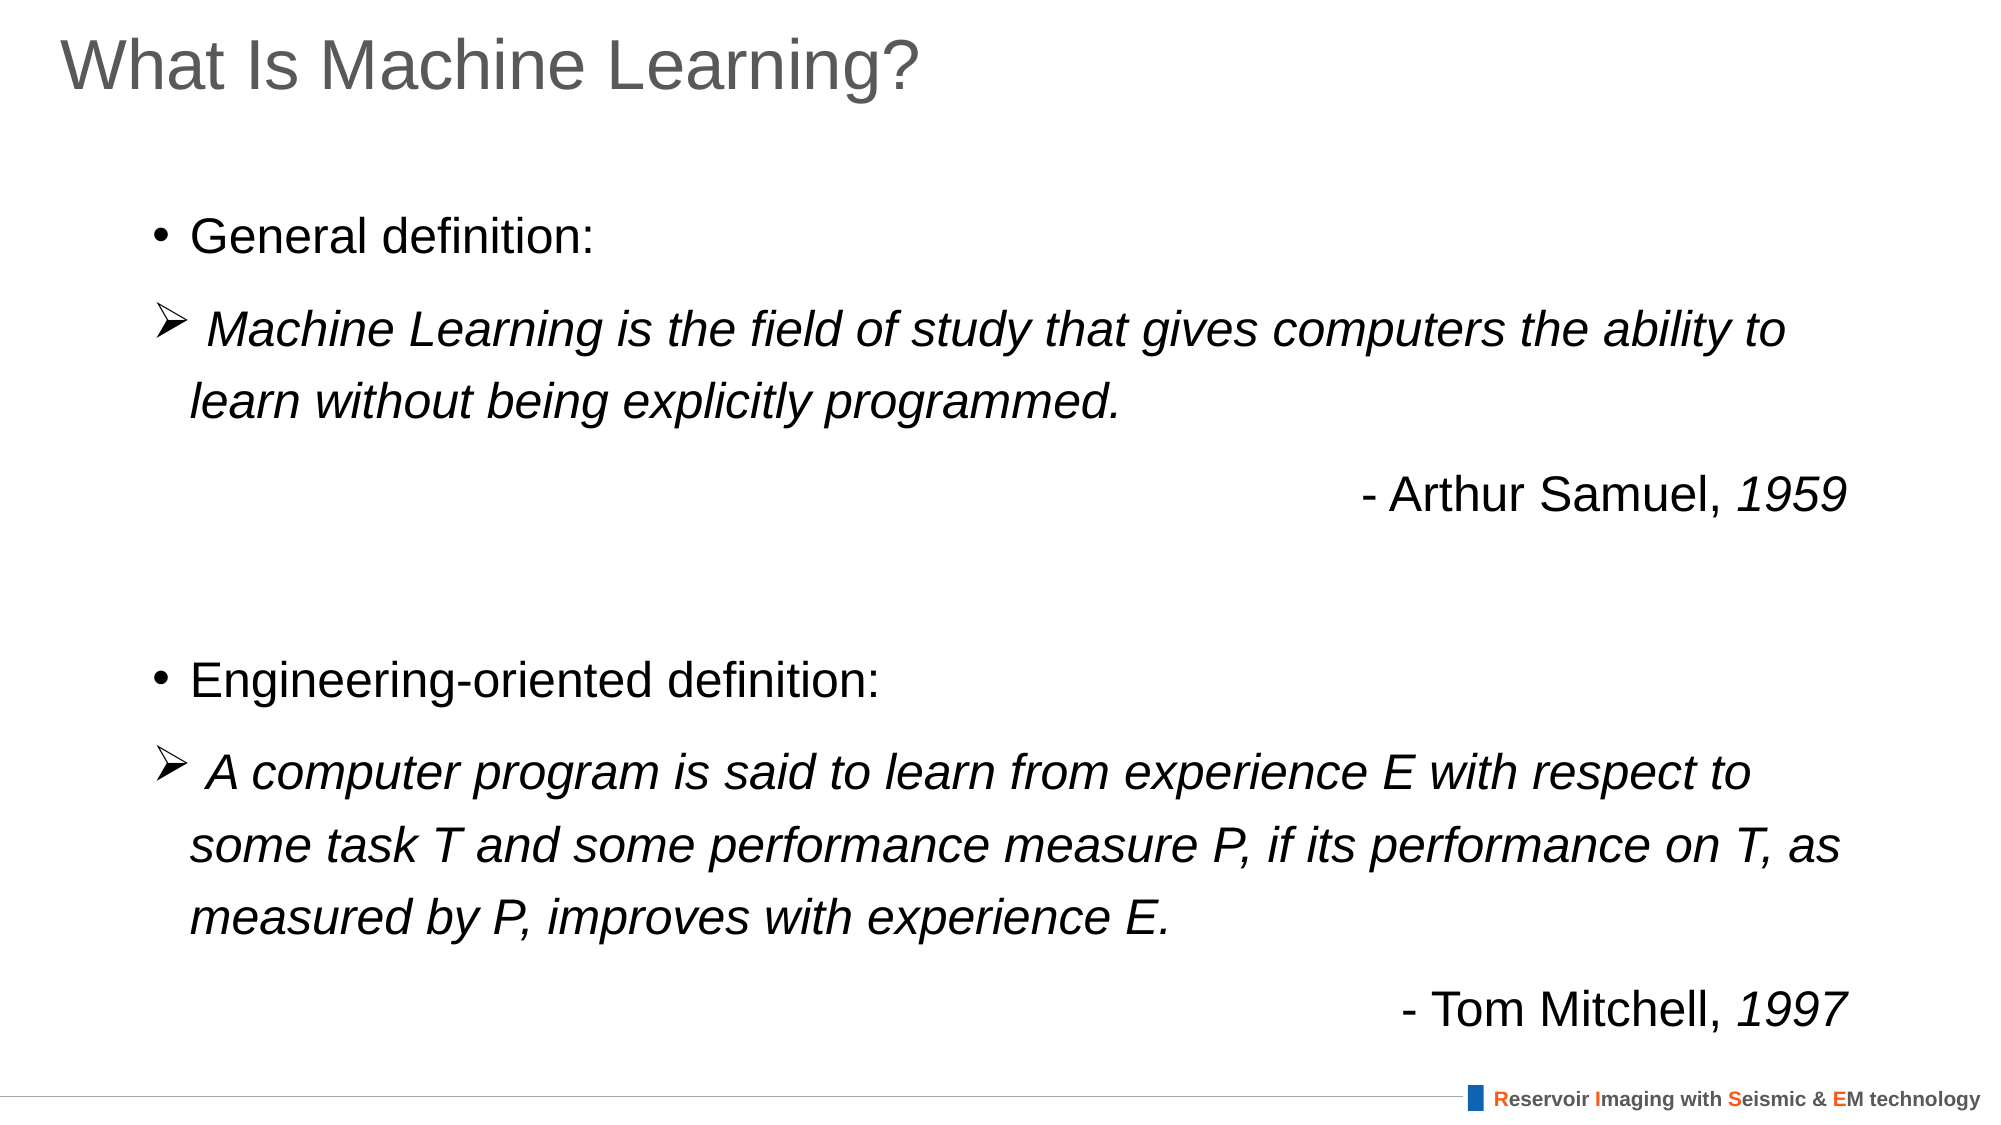

# What Is Machine Learning?
General definition:
 Machine Learning is the field of study that gives computers the ability to learn without being explicitly programmed.
- Arthur Samuel, 1959

Engineering-oriented definition:
 A computer program is said to learn from experience E with respect to some task T and some performance measure P, if its performance on T, as measured by P, improves with experience E.
- Tom Mitchell, 1997